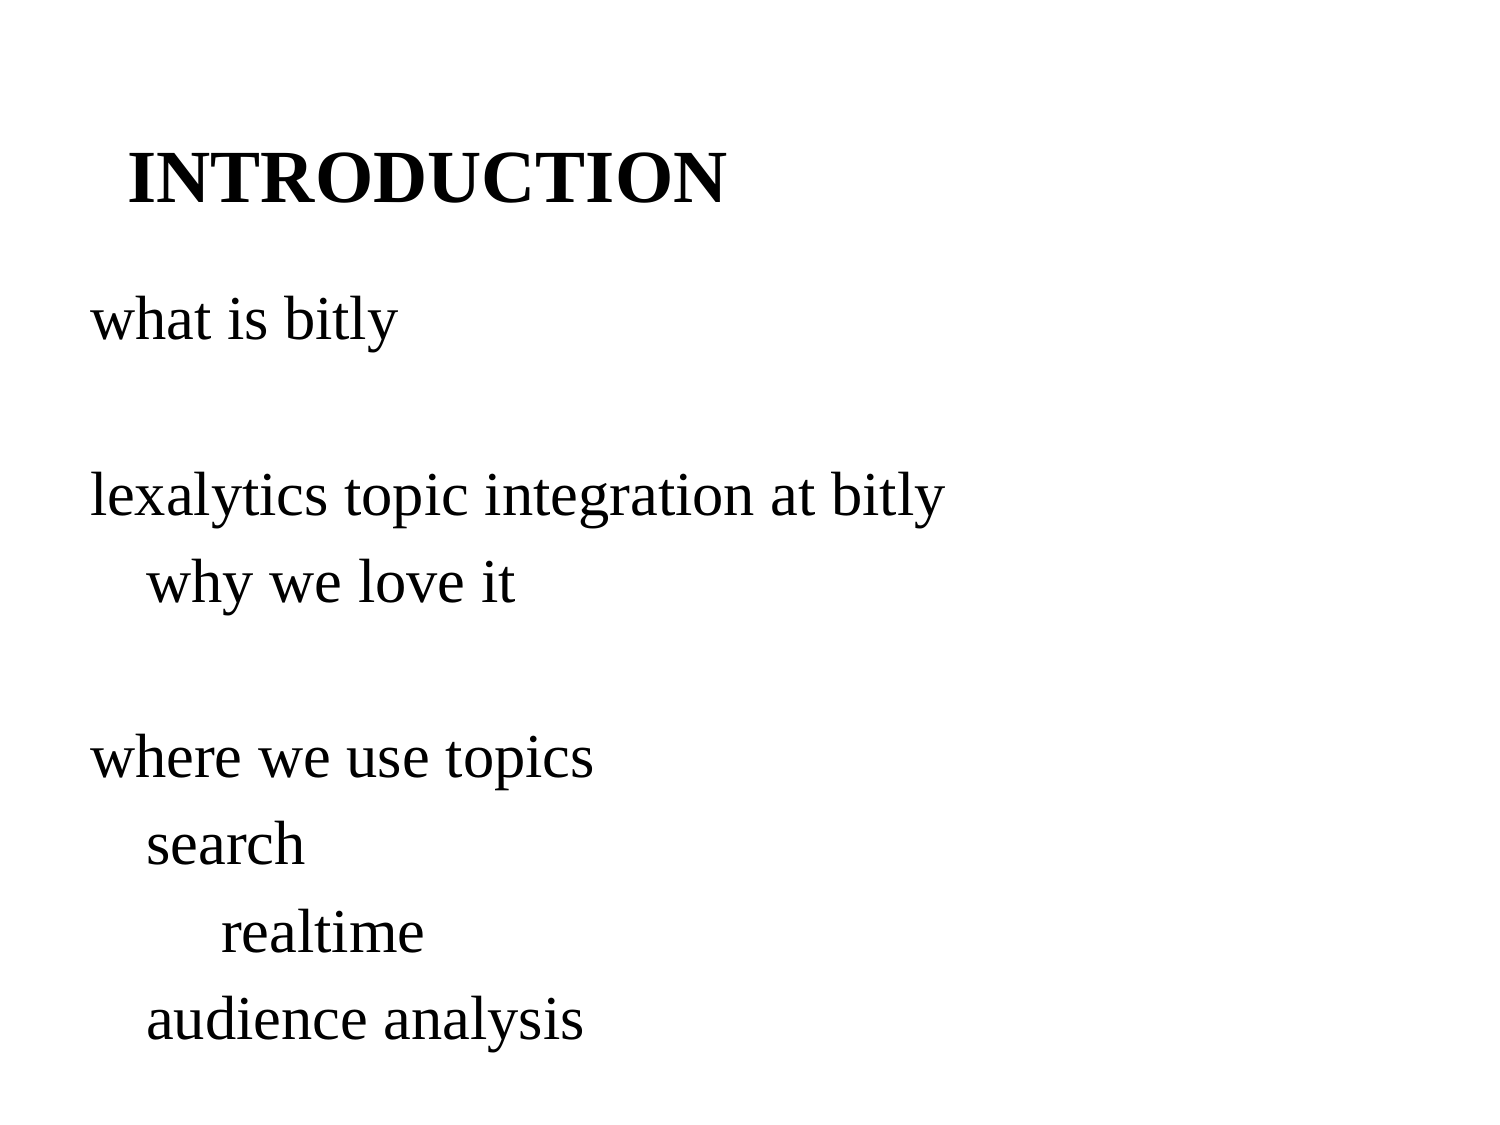

# INTRODUCTION
what is bitly

lexalytics topic integration at bitly
	why we love it

where we use topics
	search
realtime
	audience analysis